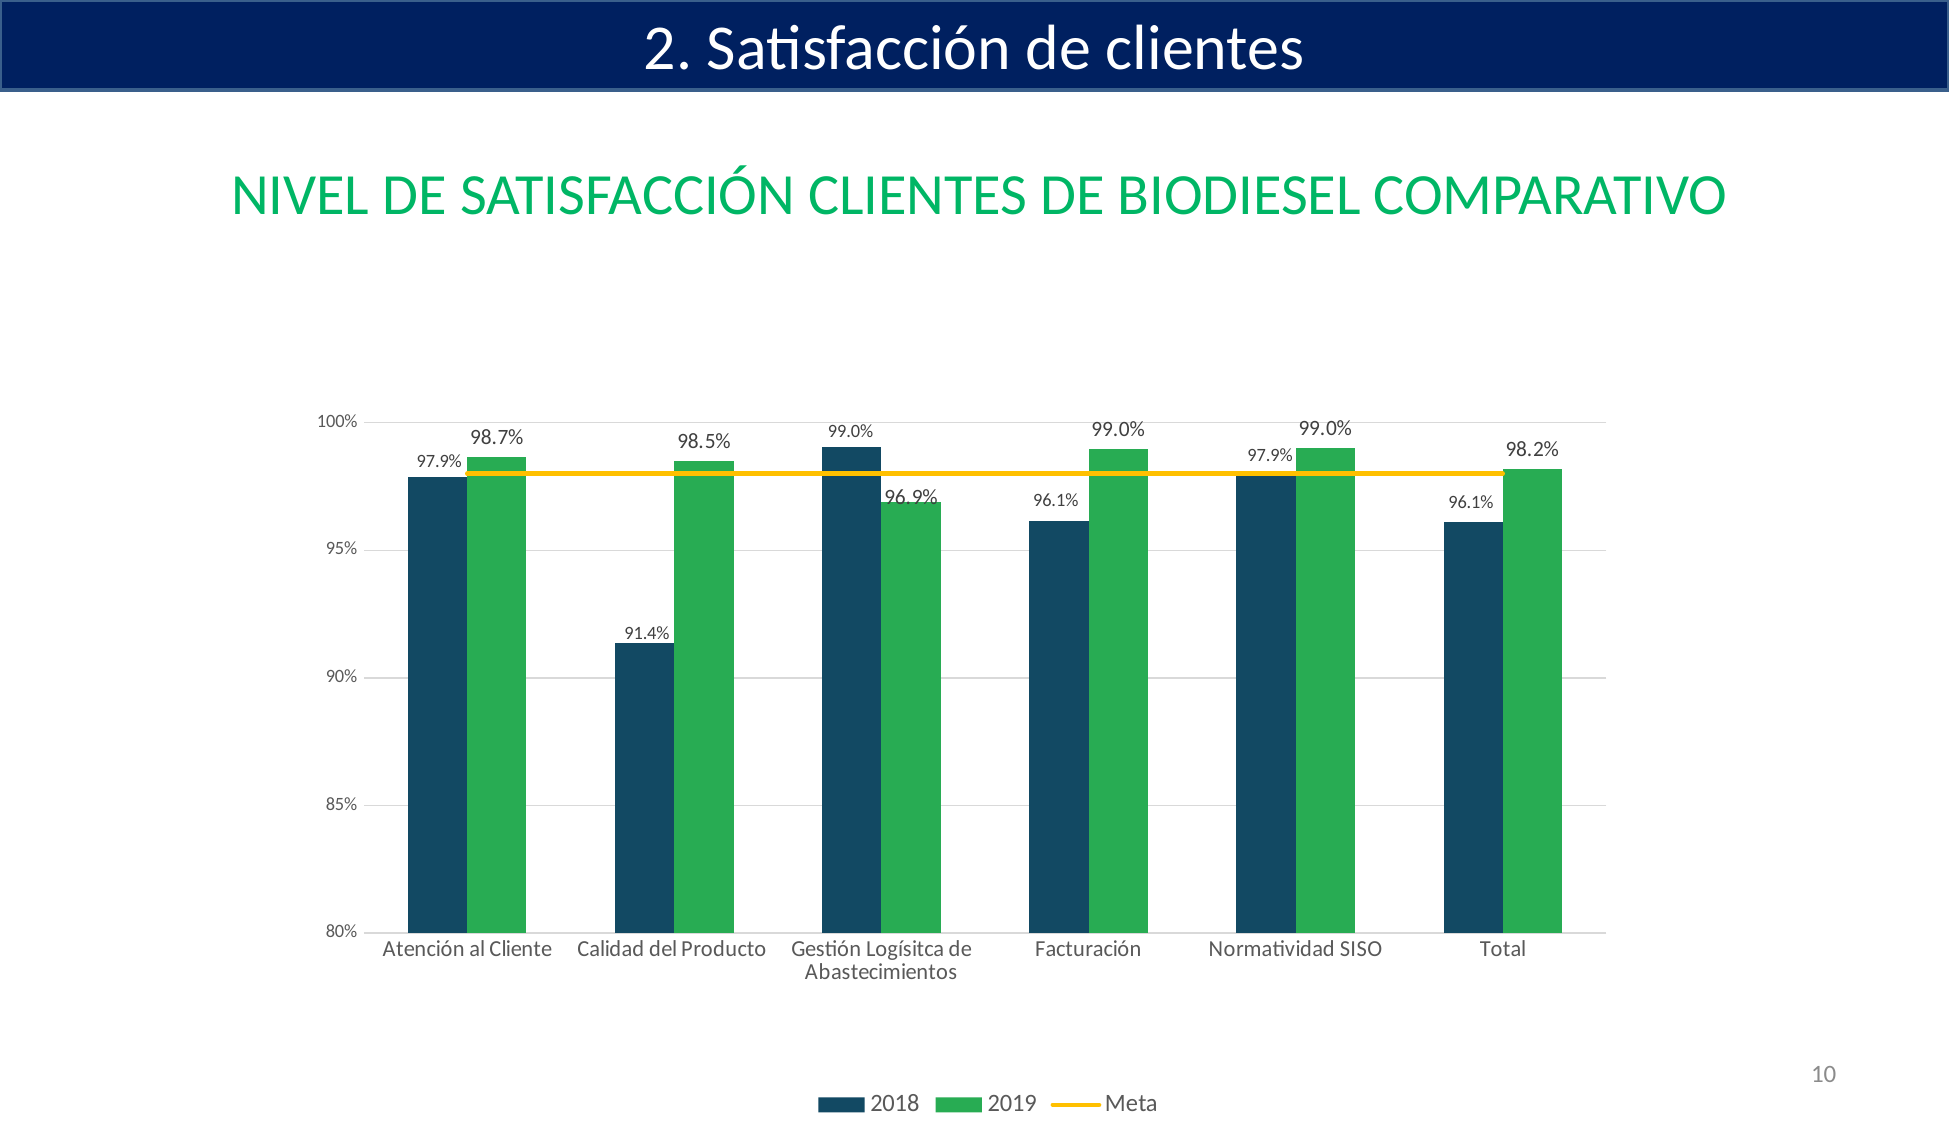

2. Satisfacción de clientes
NIVEL DE SATISFACCIÓN CLIENTES DE BIODIESEL COMPARATIVO

### Chart

| Category |  |  |  |
|---|---|---|---|
| Atención al Cliente | 0.9787712683259496 | 0.9867091633251946 | 0.98 |
| Calidad del Producto  | 0.9135418294912501 | 0.9851352450609845 | 0.98 |
| Gestión Logísitca de Abastecimientos | 0.9903238543734276 | 0.968764005180588 | 0.98 |
| Facturación | 0.9614343663648268 | 0.9898426308335678 | 0.98 |
| Normatividad SISO | 0.9792272864732787 | 0.9901801752068703 | 0.98 |
| Total | 0.9610257259231367 | 0.9818609895297221 | 0.98 |
10